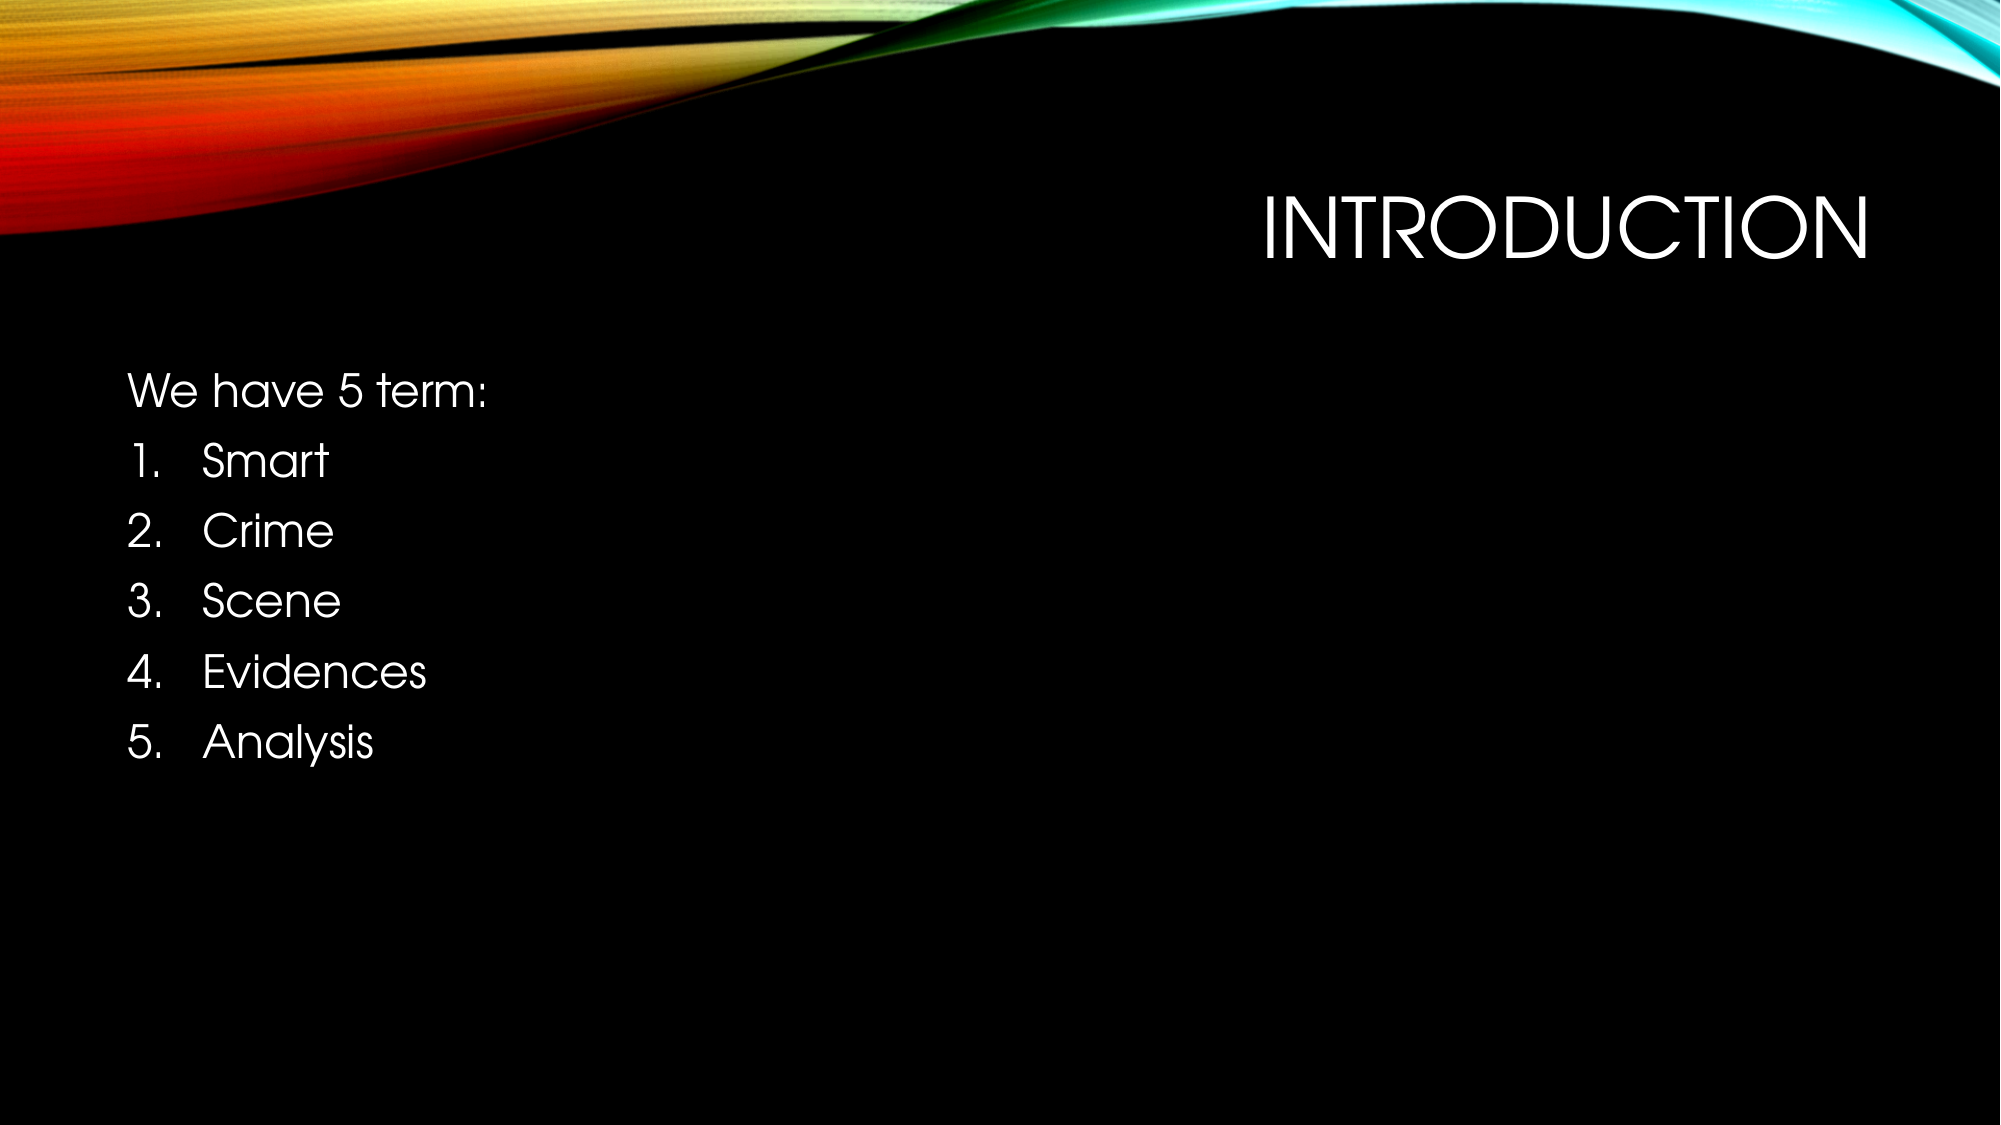

# INTRODUCTION
We have 5 term:
Smart
Crime
Scene
Evidences
Analysis